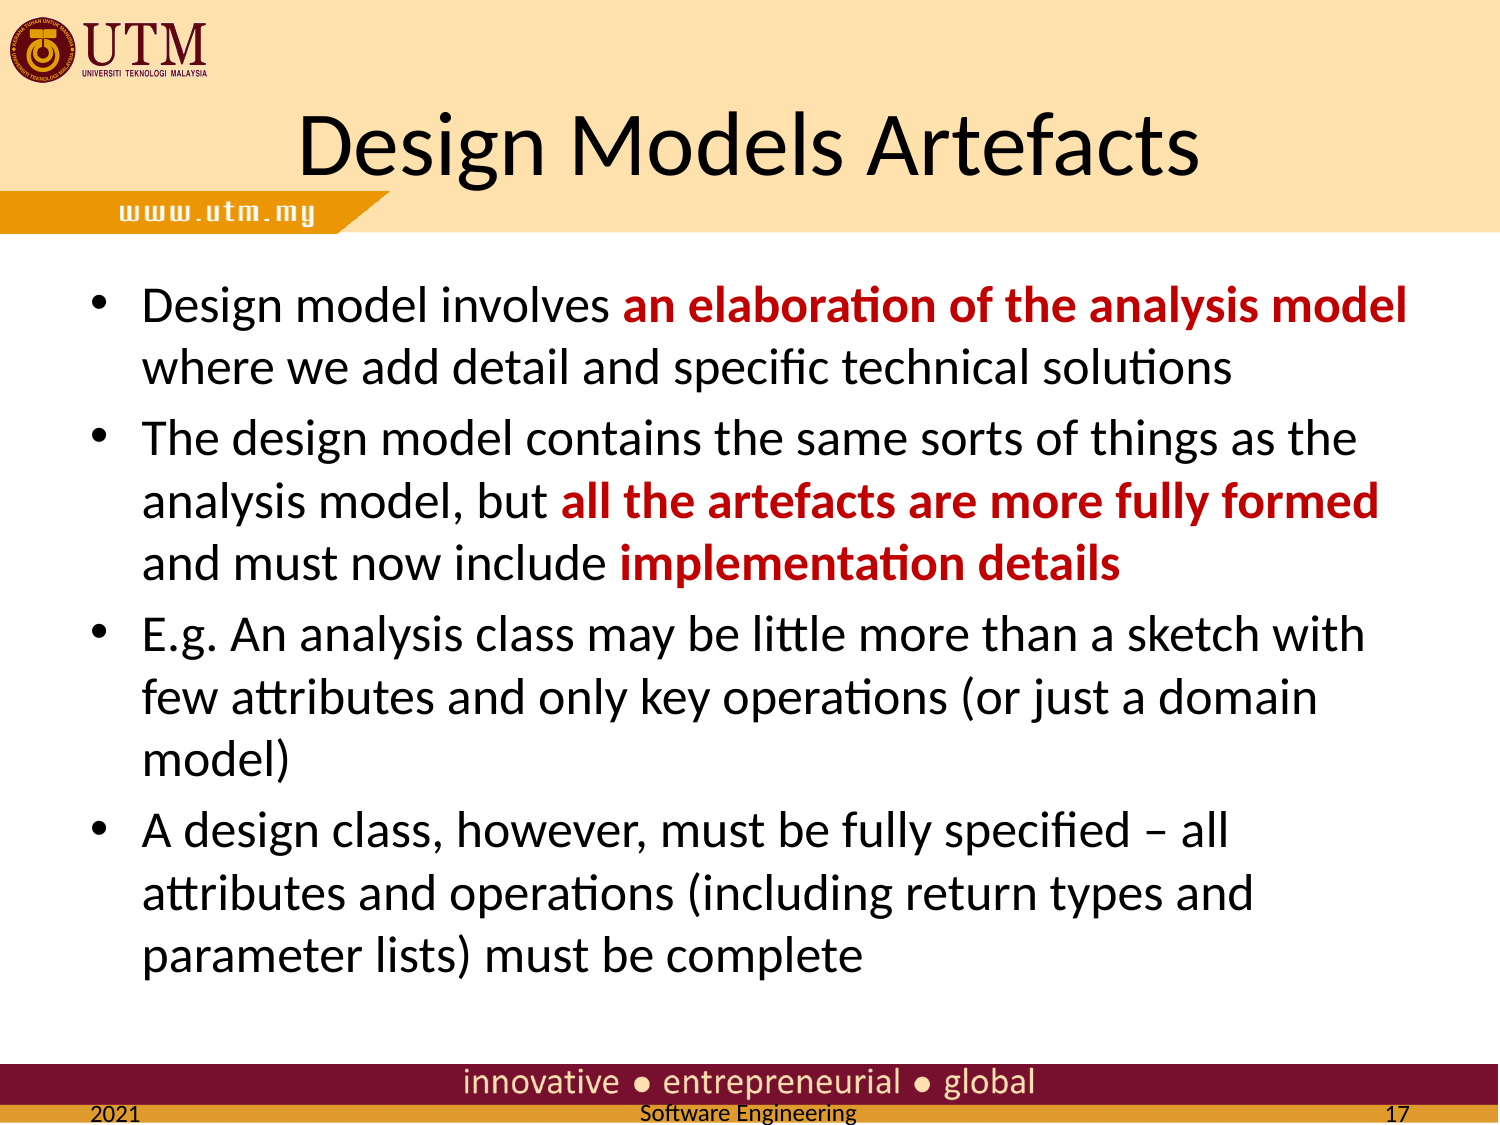

# Design Models Artefacts
Design model involves an elaboration of the analysis model where we add detail and specific technical solutions
The design model contains the same sorts of things as the analysis model, but all the artefacts are more fully formed and must now include implementation details
E.g. An analysis class may be little more than a sketch with few attributes and only key operations (or just a domain model)
A design class, however, must be fully specified – all attributes and operations (including return types and parameter lists) must be complete
2021
17
Software Engineering